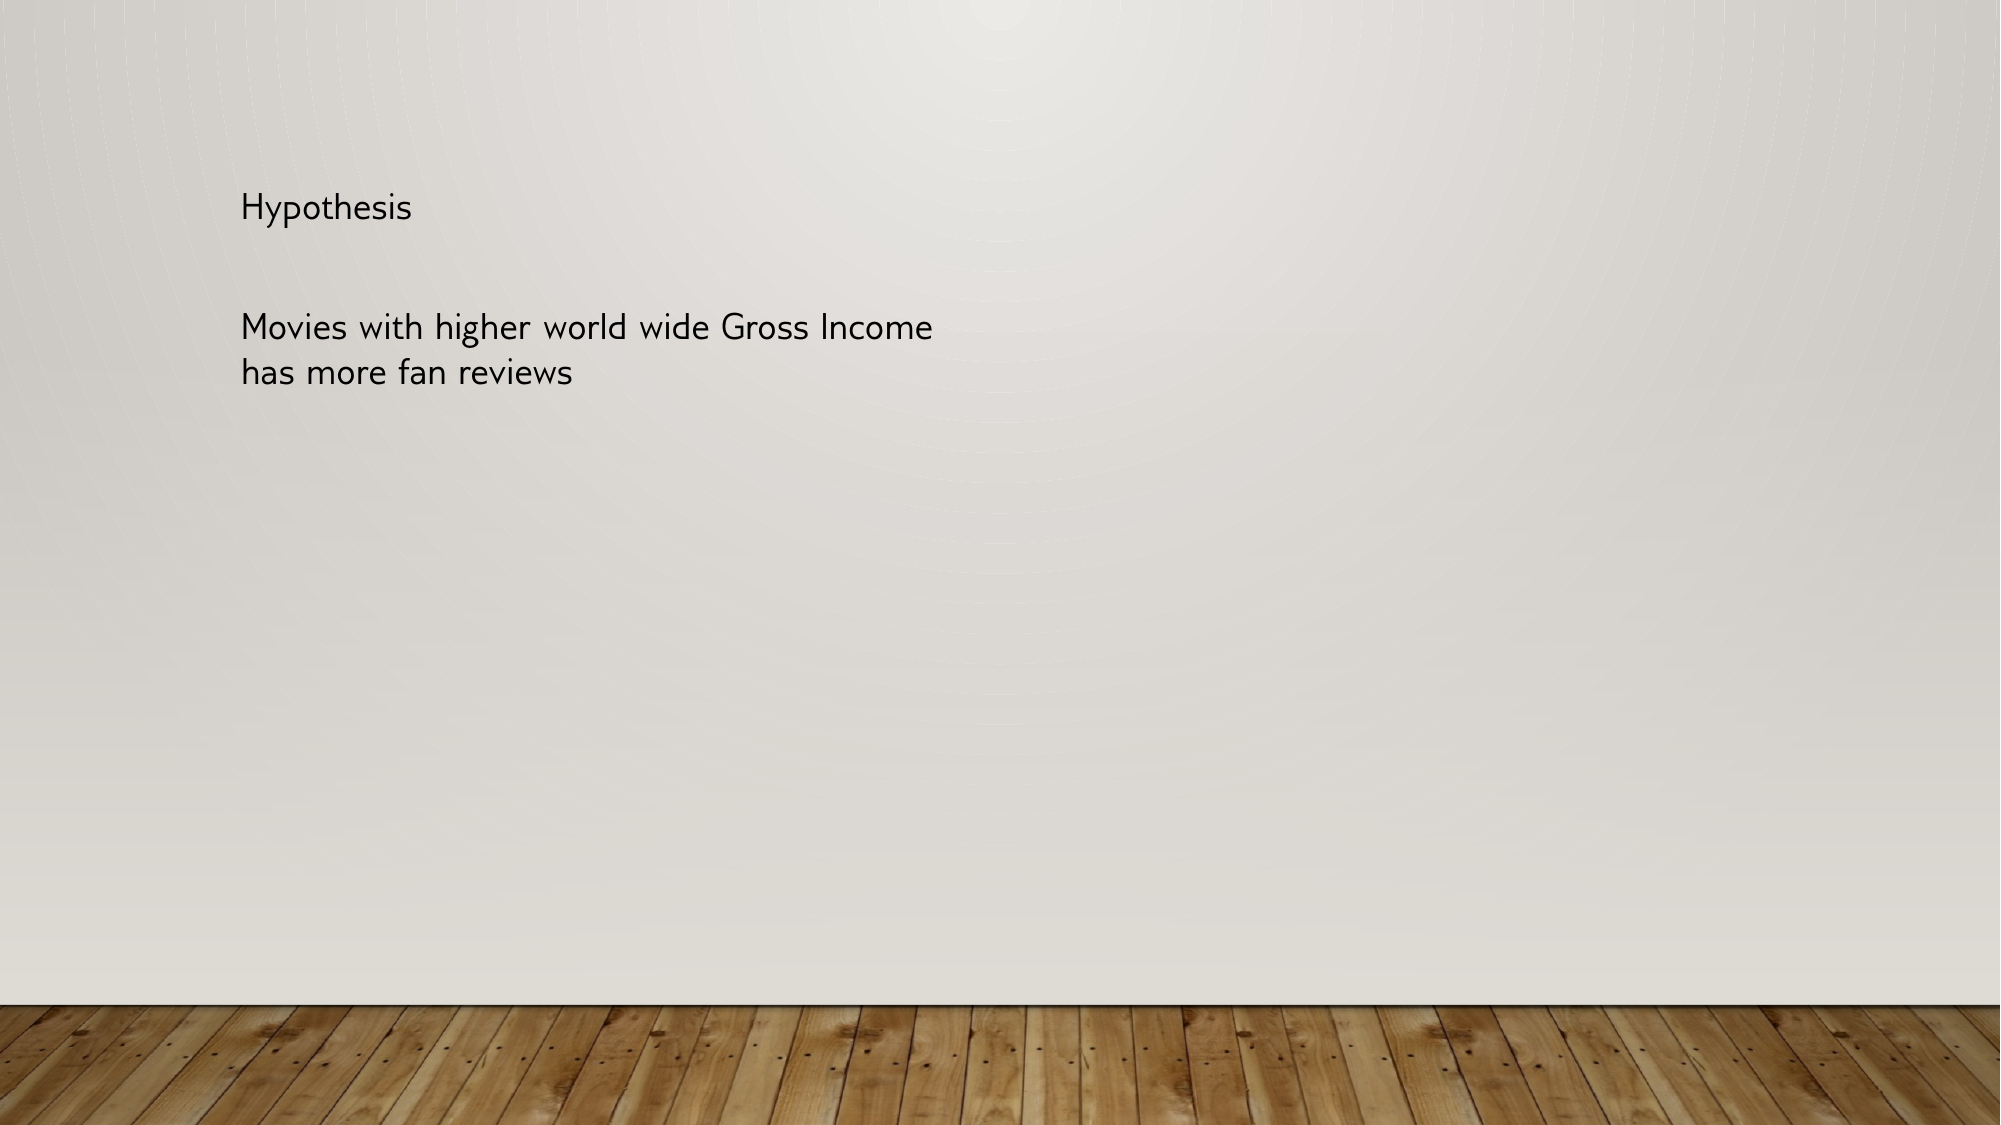

Hypothesis
Movies with higher world wide Gross Income has more fan reviews